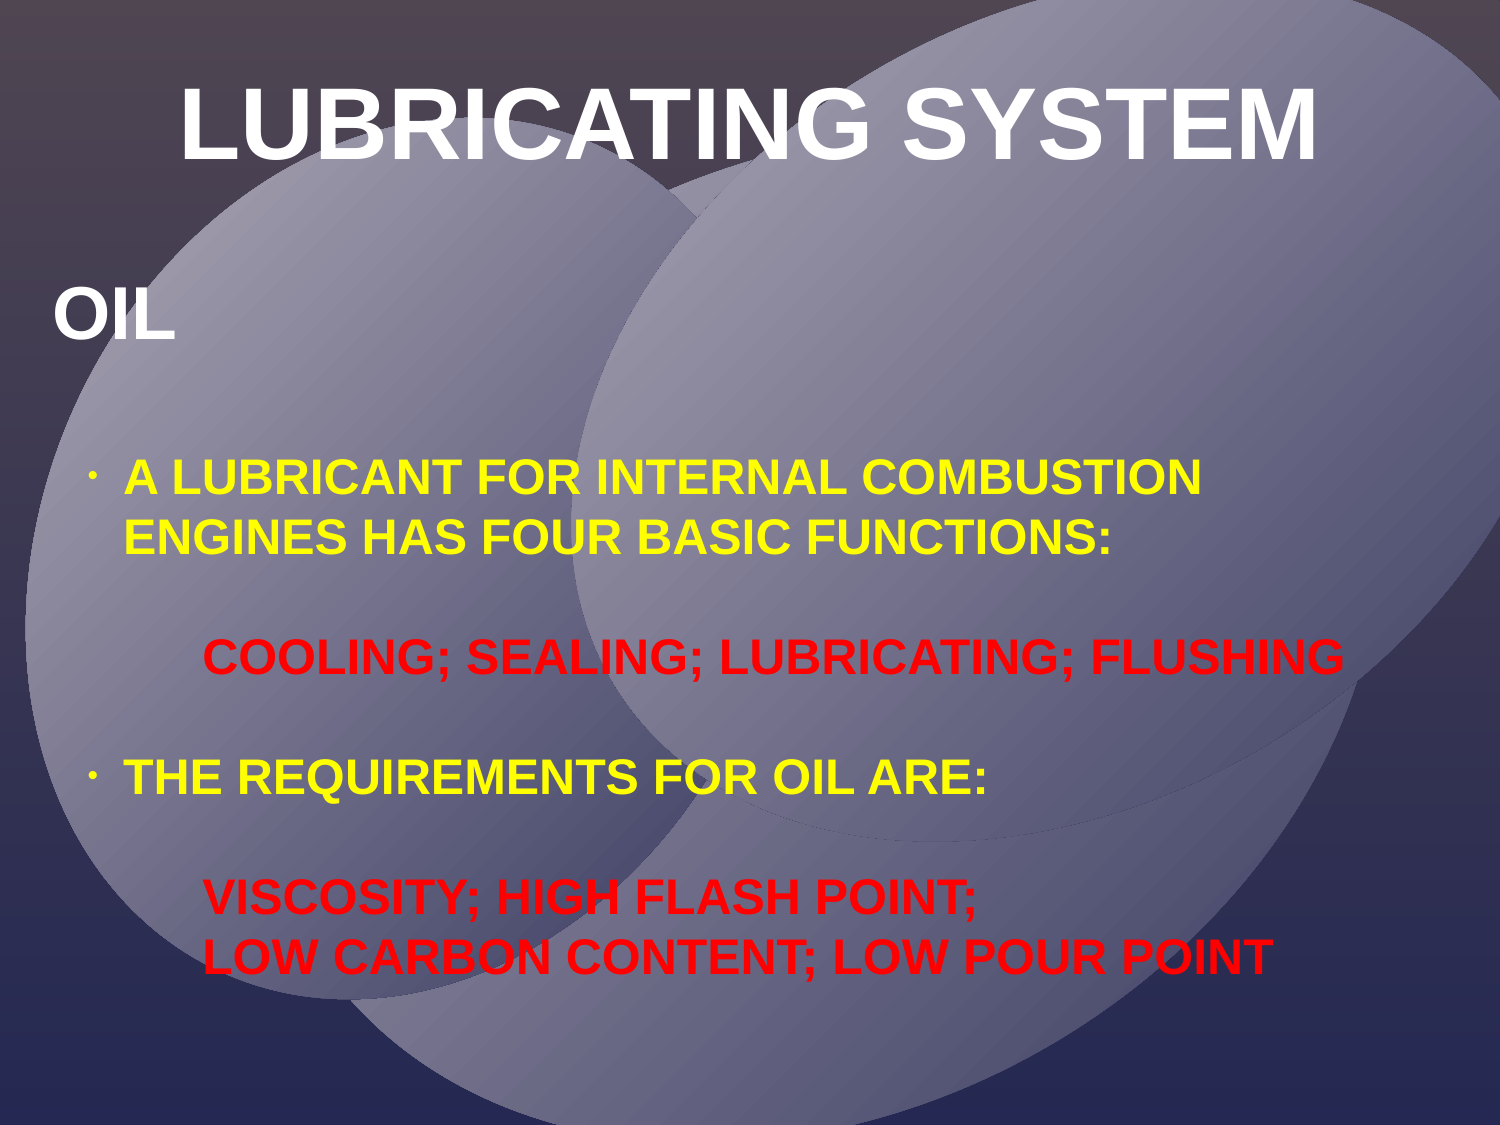

LUBRICATING SYSTEM
OIL

A LUBRICANT FOR INTERNAL COMBUSTION ENGINES HAS FOUR BASIC FUNCTIONS:

	COOLING; SEALING; LUBRICATING; FLUSHING

THE REQUIREMENTS FOR OIL ARE:

	VISCOSITY; HIGH FLASH POINT;
	LOW CARBON CONTENT; LOW POUR POINT